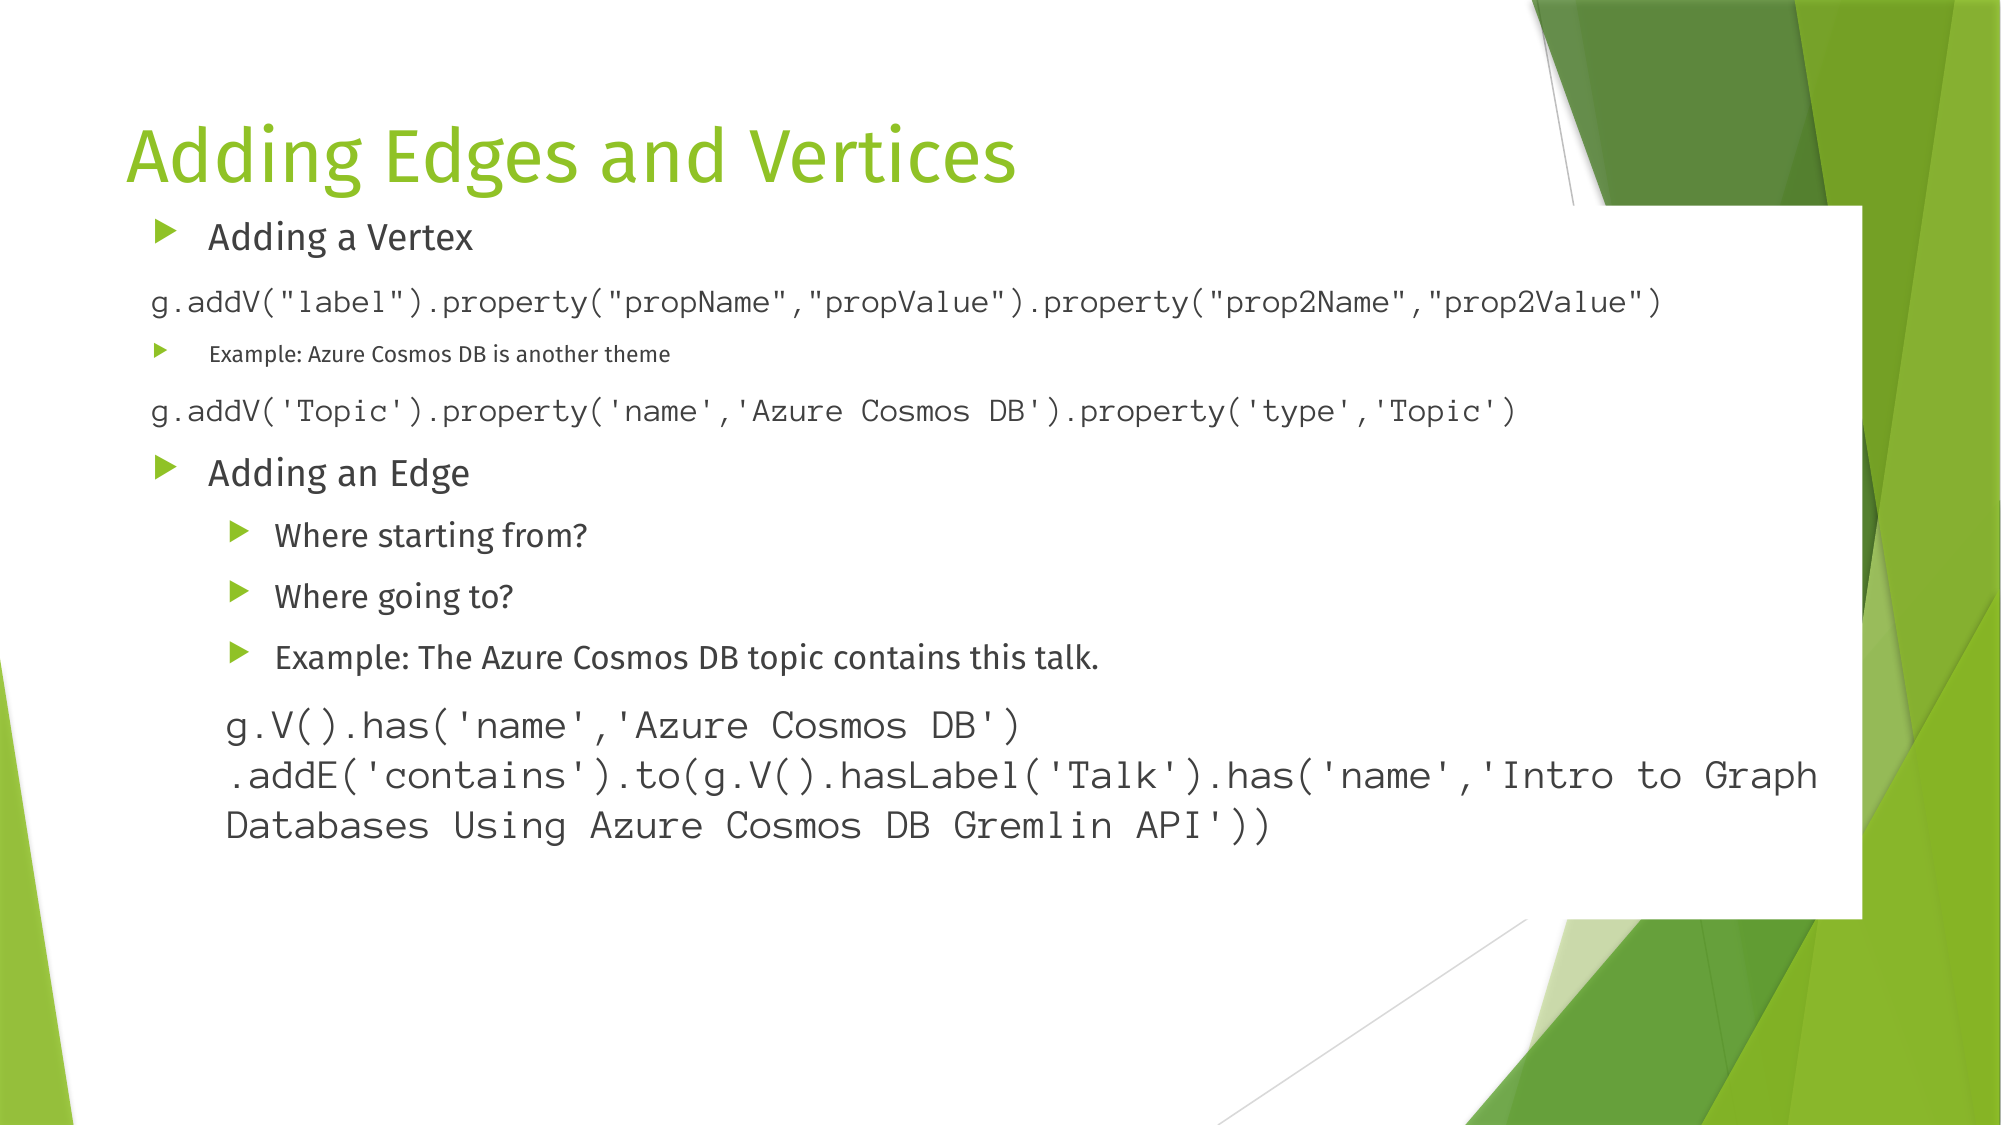

# Adding Edges and Vertices
Adding a Vertex
g.addV("label").property("propName","propValue").property("prop2Name","prop2Value")
Example: Azure Cosmos DB is another theme
g.addV('Topic').property('name','Azure Cosmos DB').property('type','Topic')
Adding an Edge
Where starting from?
Where going to?
Example: The Azure Cosmos DB topic contains this talk.
g.V().has('name','Azure Cosmos DB')
.addE('contains').to(g.V().hasLabel('Talk').has('name','Intro to Graph Databases Using Azure Cosmos DB Gremlin API'))